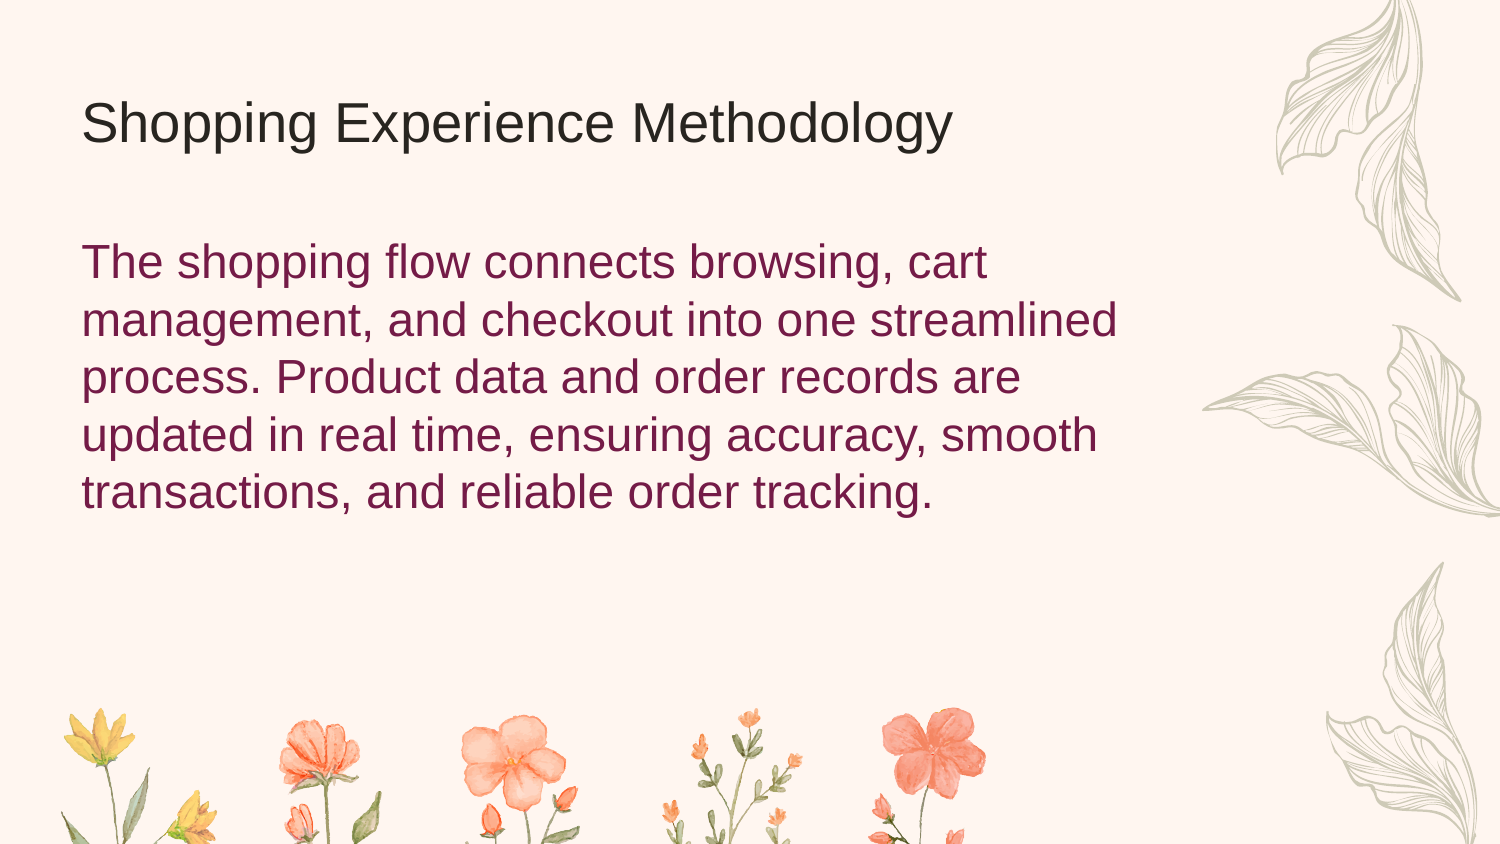

Shopping Experience Methodology

The shopping flow connects browsing, cart management, and checkout into one streamlined process. Product data and order records are updated in real time, ensuring accuracy, smooth transactions, and reliable order tracking.